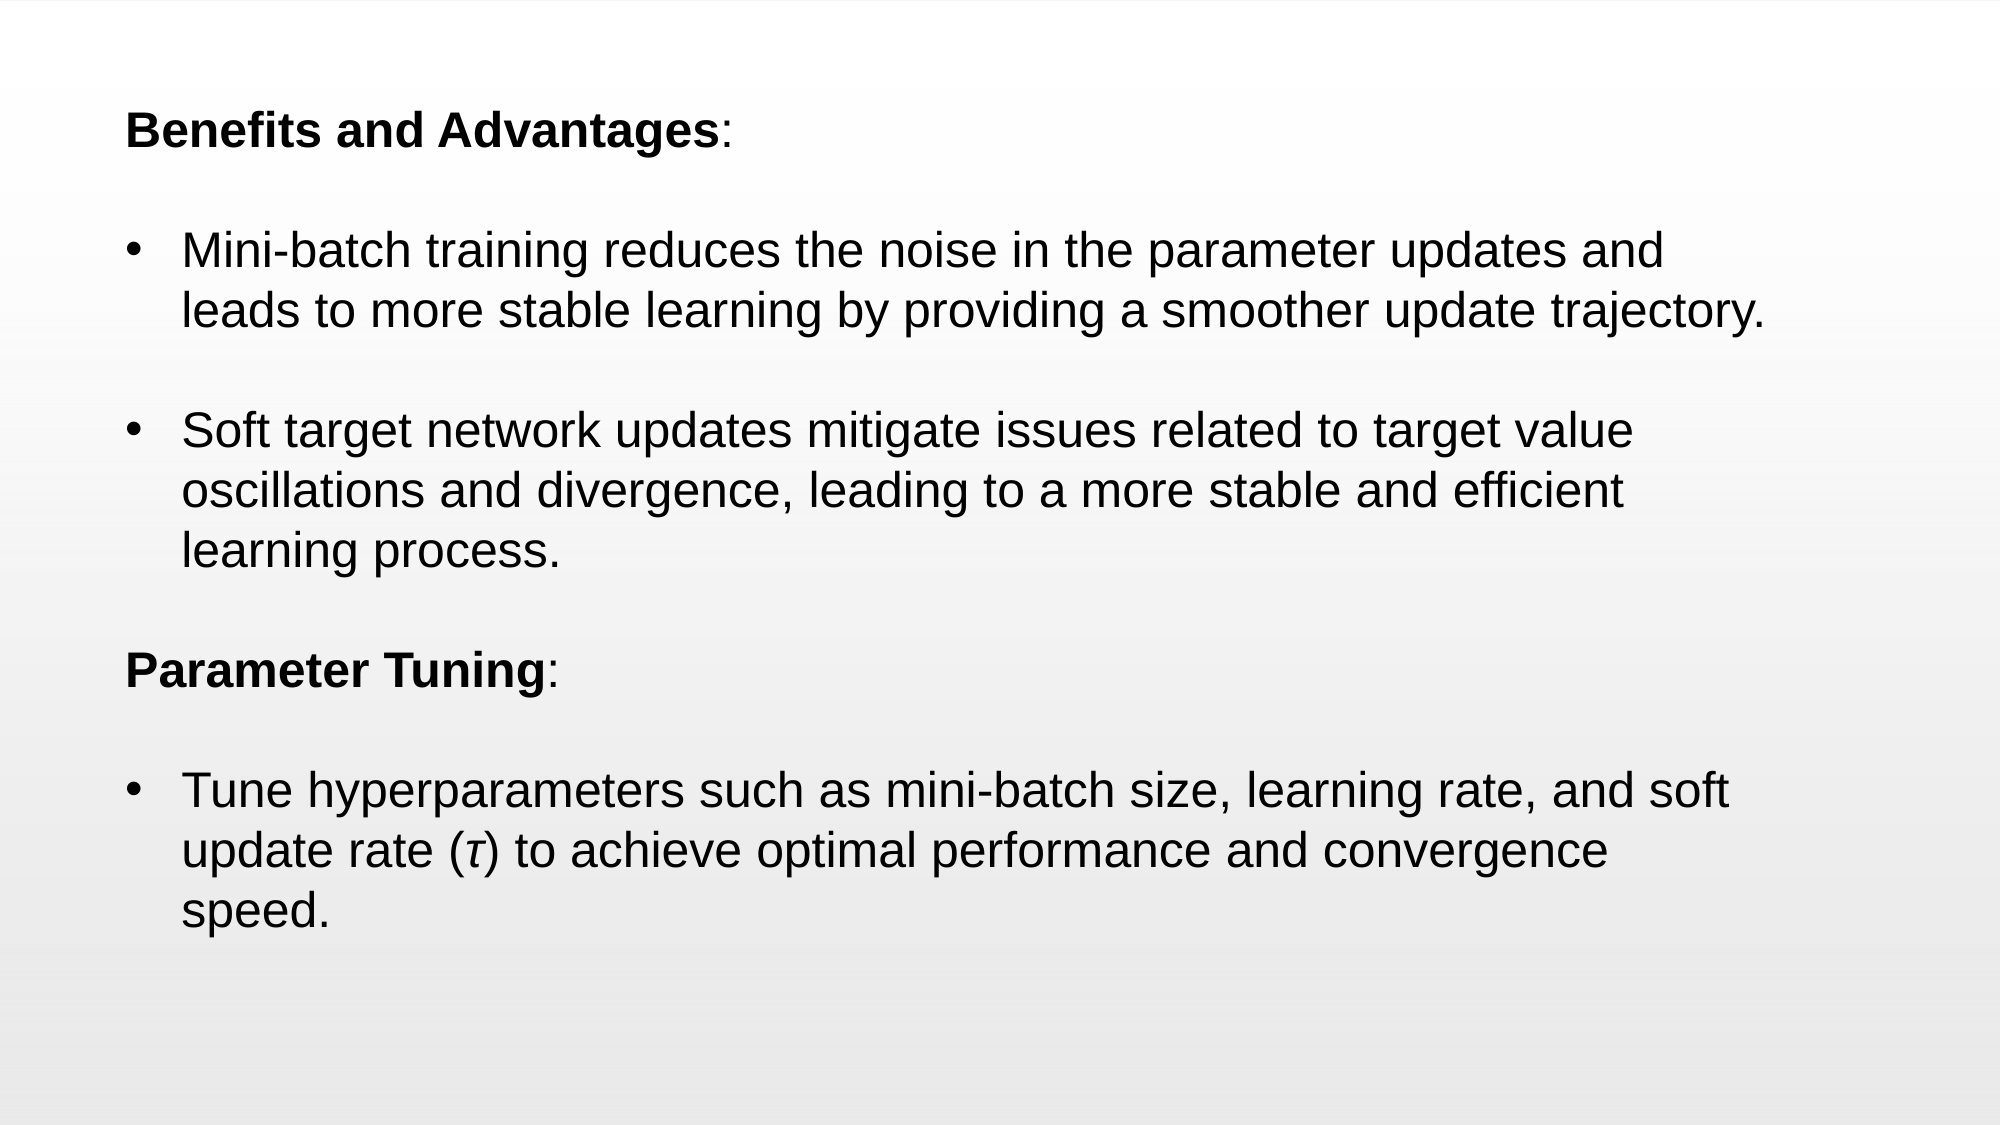

Benefits and Advantages:

Mini-batch training reduces the noise in the parameter updates and leads to more stable learning by providing a smoother update trajectory.

Soft target network updates mitigate issues related to target value oscillations and divergence, leading to a more stable and efficient learning process.

Parameter Tuning:

Tune hyperparameters such as mini-batch size, learning rate, and soft update rate (τ) to achieve optimal performance and convergence speed.